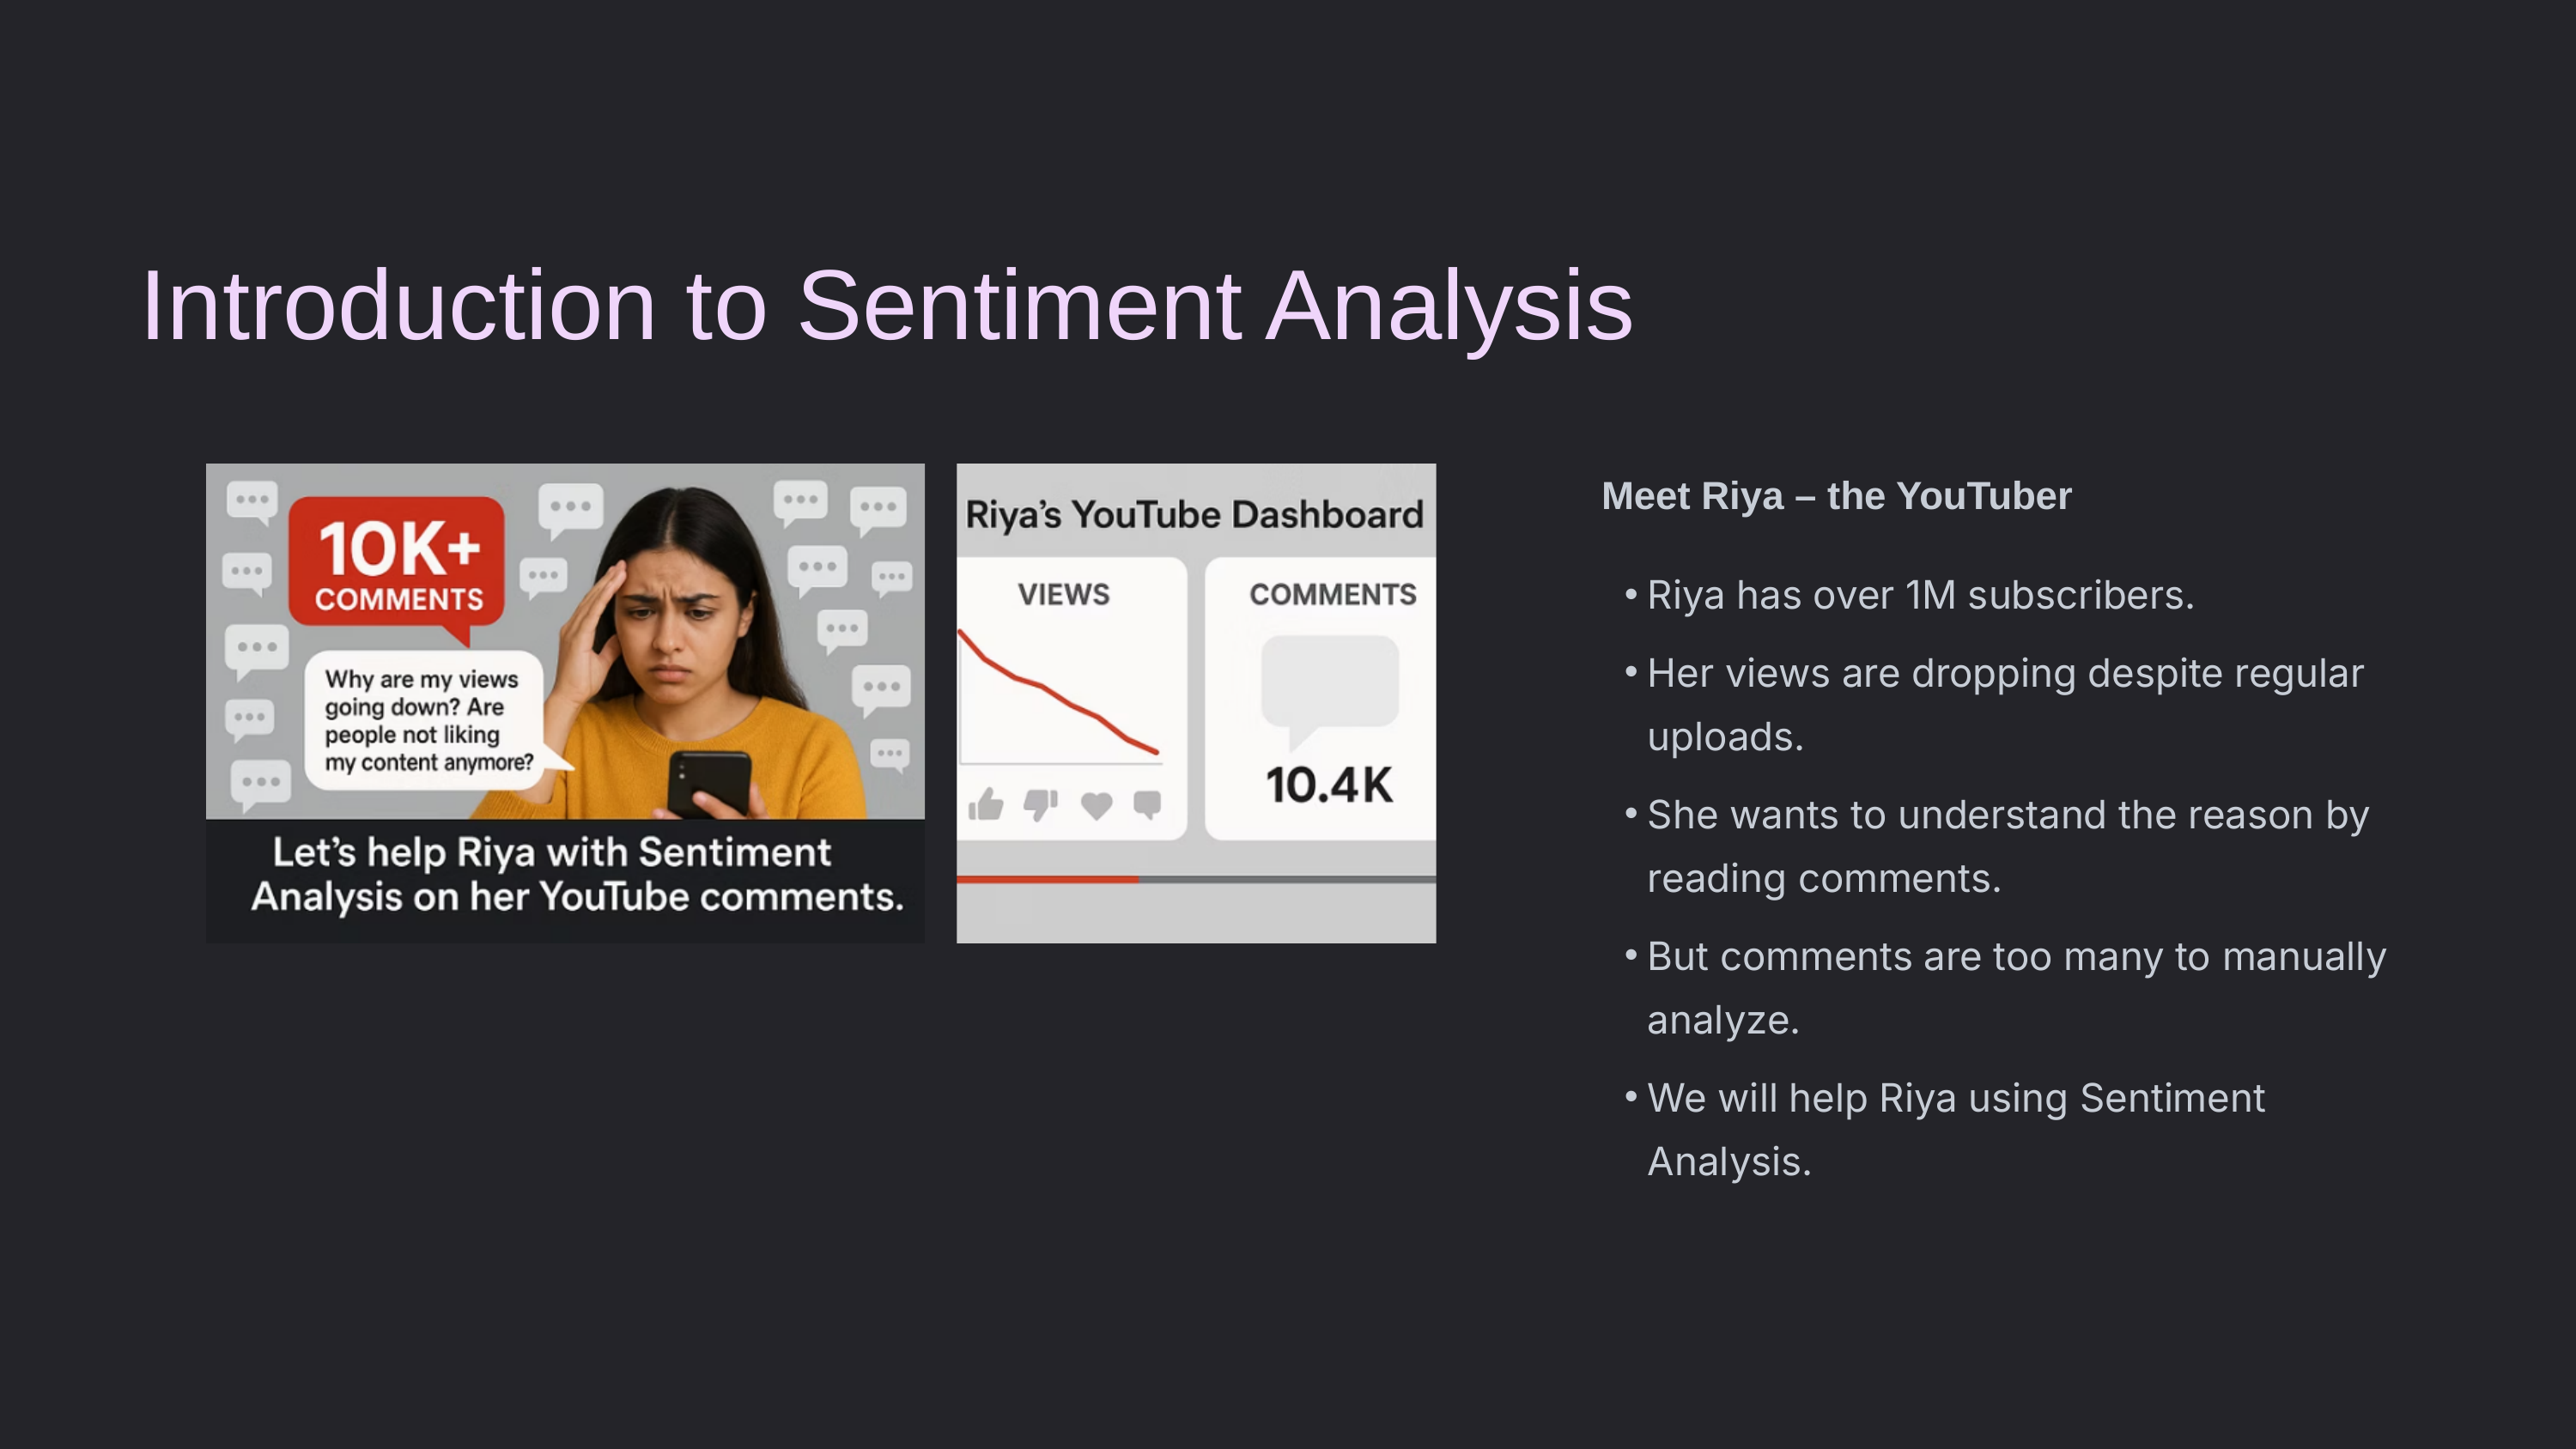

Introduction to Sentiment Analysis

Meet Riya – the YouTuber

Riya has over 1M subscribers.

Her views are dropping despite regular uploads.

She wants to understand the reason by reading comments.

But comments are too many to manually analyze.

We will help Riya using Sentiment Analysis.